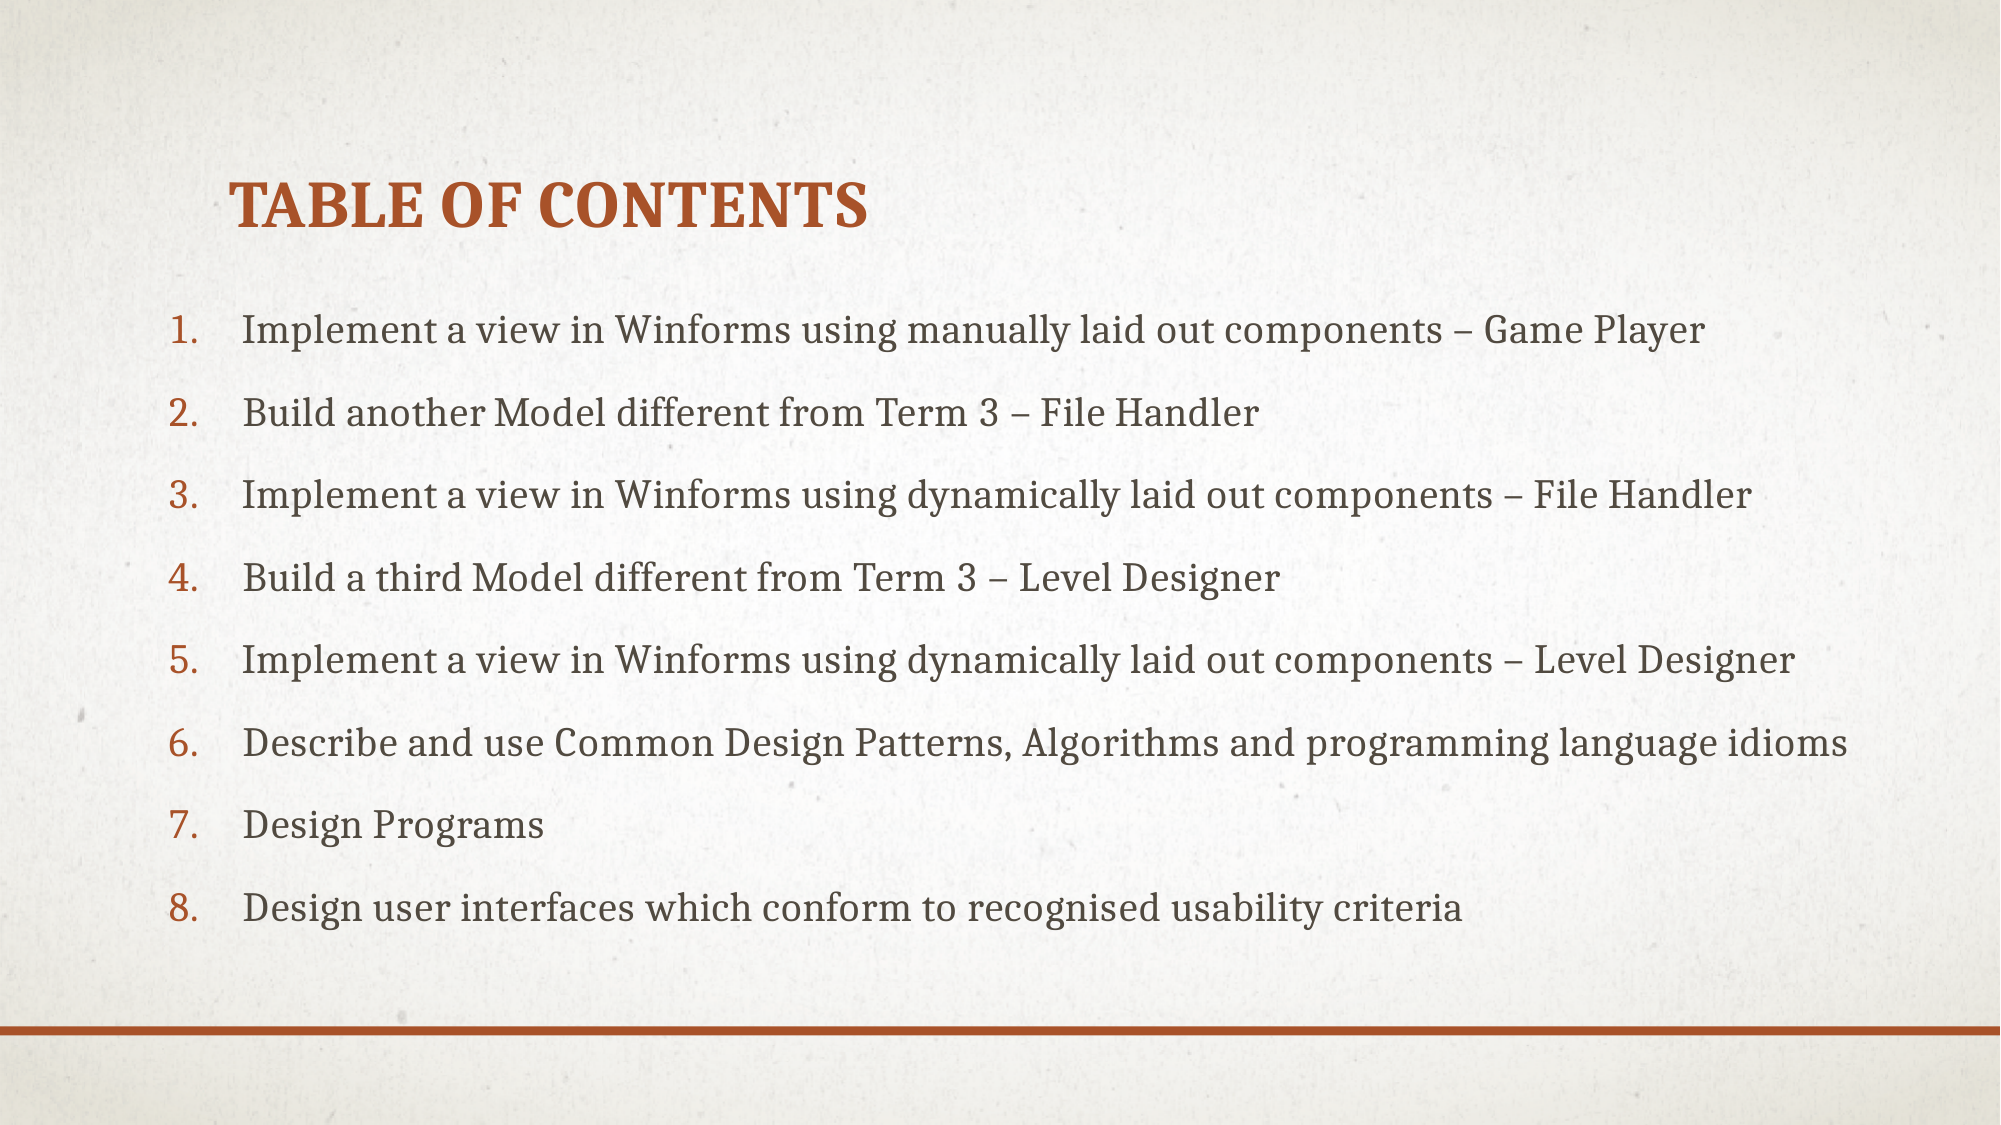

# Table of Contents
Implement a view in Winforms using manually laid out components – Game Player
Build another Model different from Term 3 – File Handler
Implement a view in Winforms using dynamically laid out components – File Handler
Build a third Model different from Term 3 – Level Designer
Implement a view in Winforms using dynamically laid out components – Level Designer
Describe and use Common Design Patterns, Algorithms and programming language idioms
Design Programs
Design user interfaces which conform to recognised usability criteria